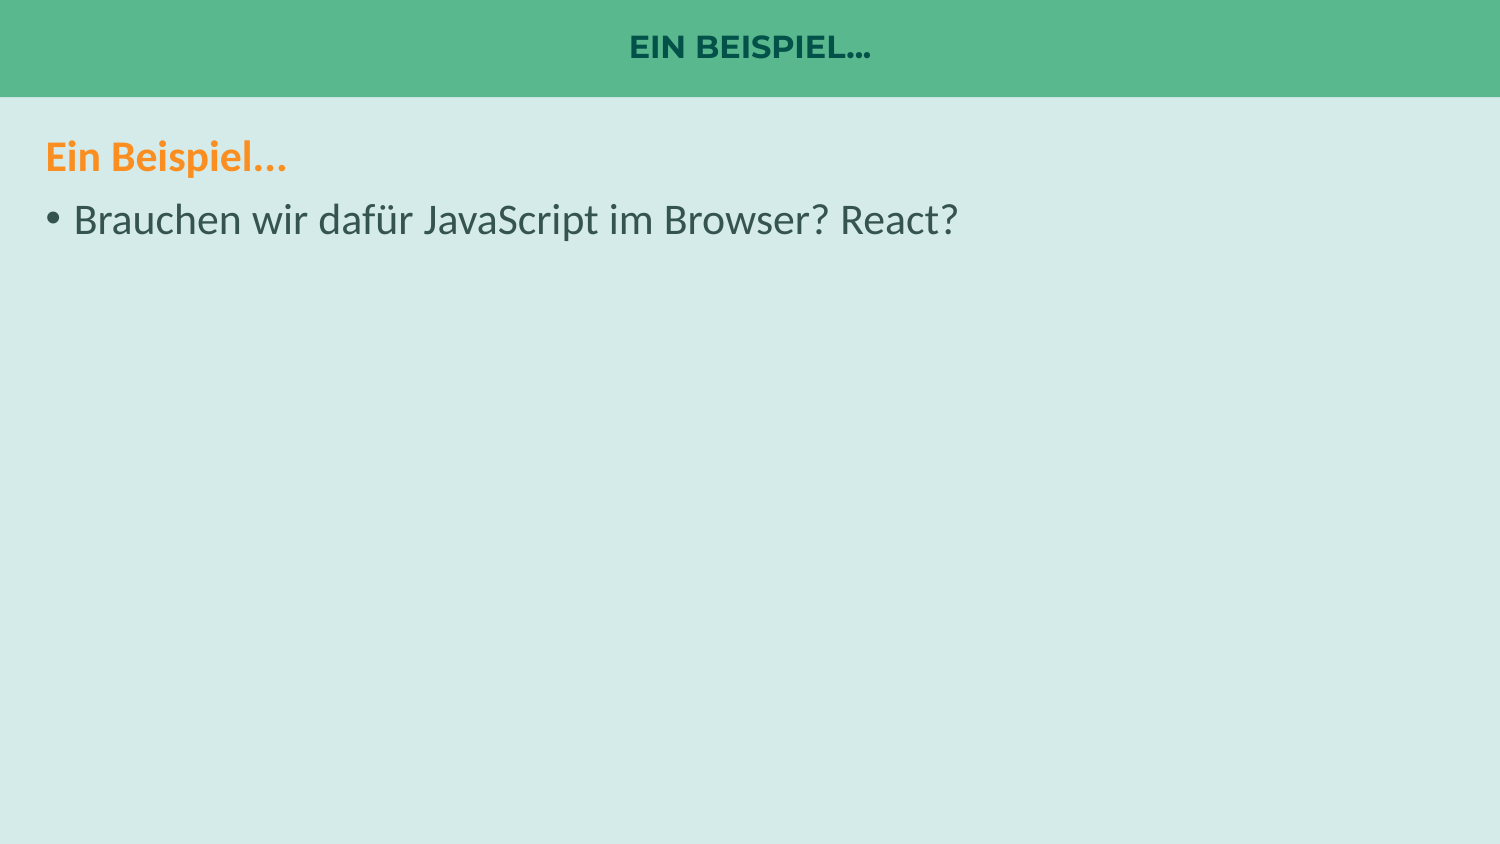

# Ein Beispiel...
Ein Beispiel...
Brauchen wir dafür JavaScript im Browser? React?